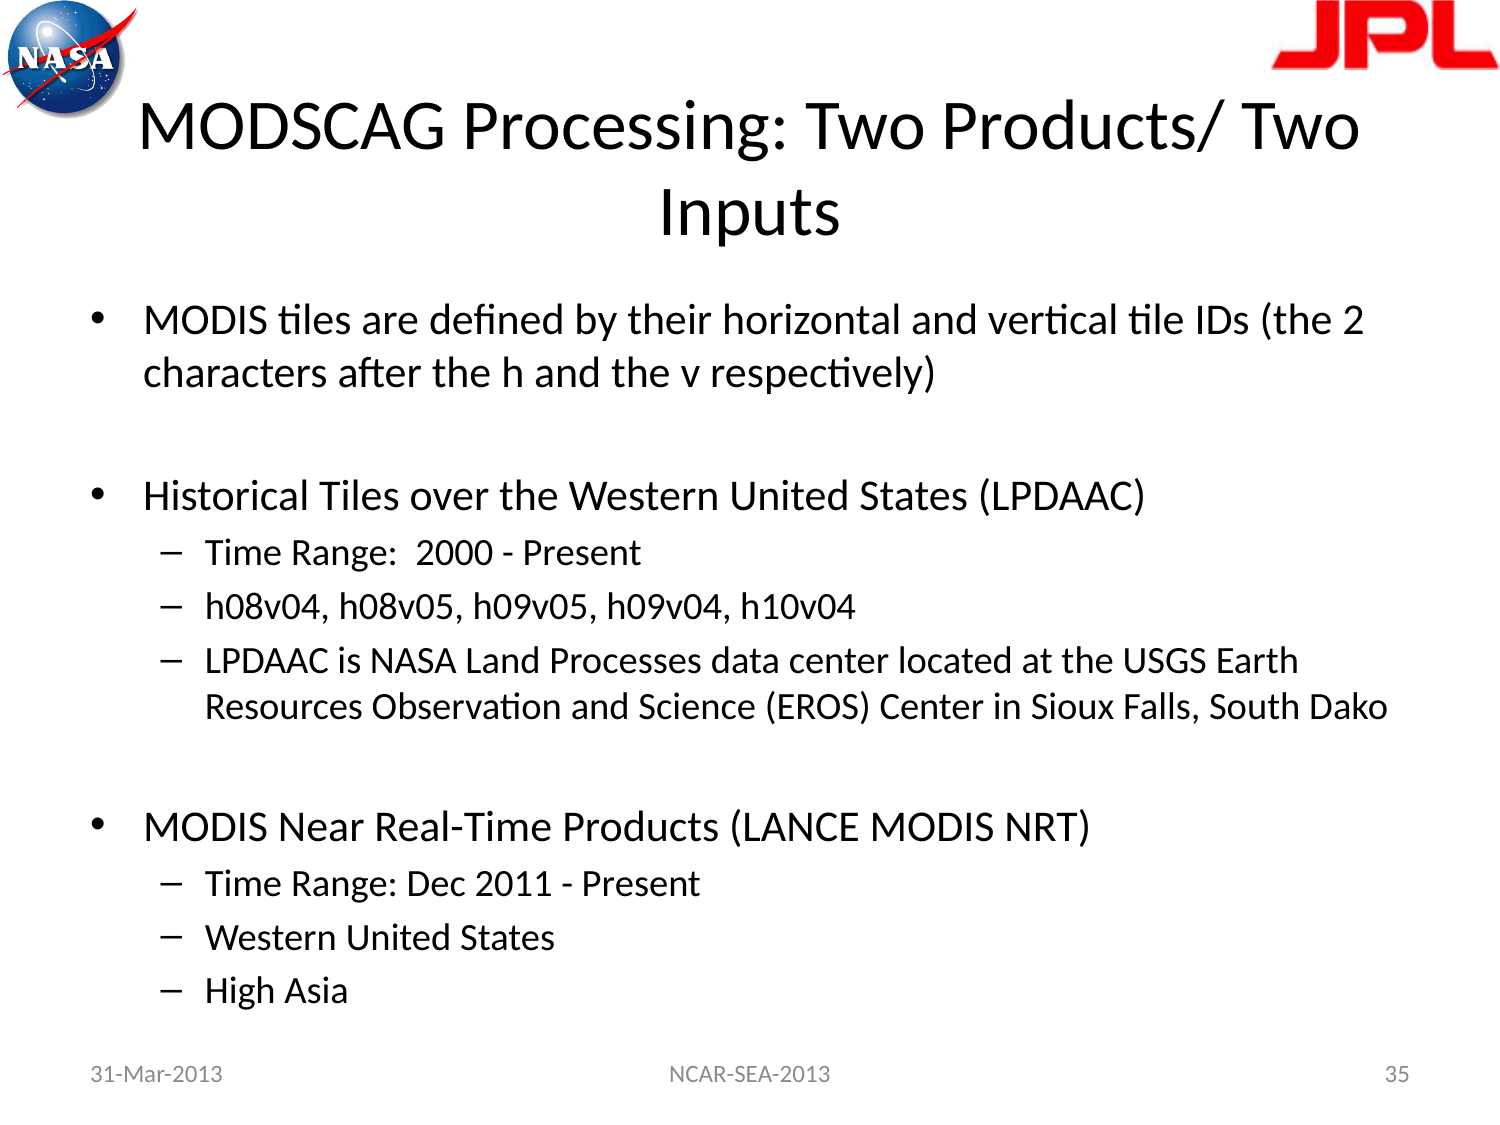

# MODSCAG Processing: Two Products/ Two Inputs
MODIS tiles are defined by their horizontal and vertical tile IDs (the 2 characters after the h and the v respectively)

Historical Tiles over the Western United States (LPDAAC)
Time Range:  2000 - Present
h08v04, h08v05, h09v05, h09v04, h10v04
LPDAAC is NASA Land Processes data center located at the USGS Earth Resources Observation and Science (EROS) Center in Sioux Falls, South Dako

MODIS Near Real-Time Products (LANCE MODIS NRT)
Time Range: Dec 2011 - Present
Western United States
High Asia

31-Mar-2013
NCAR-SEA-2013
35